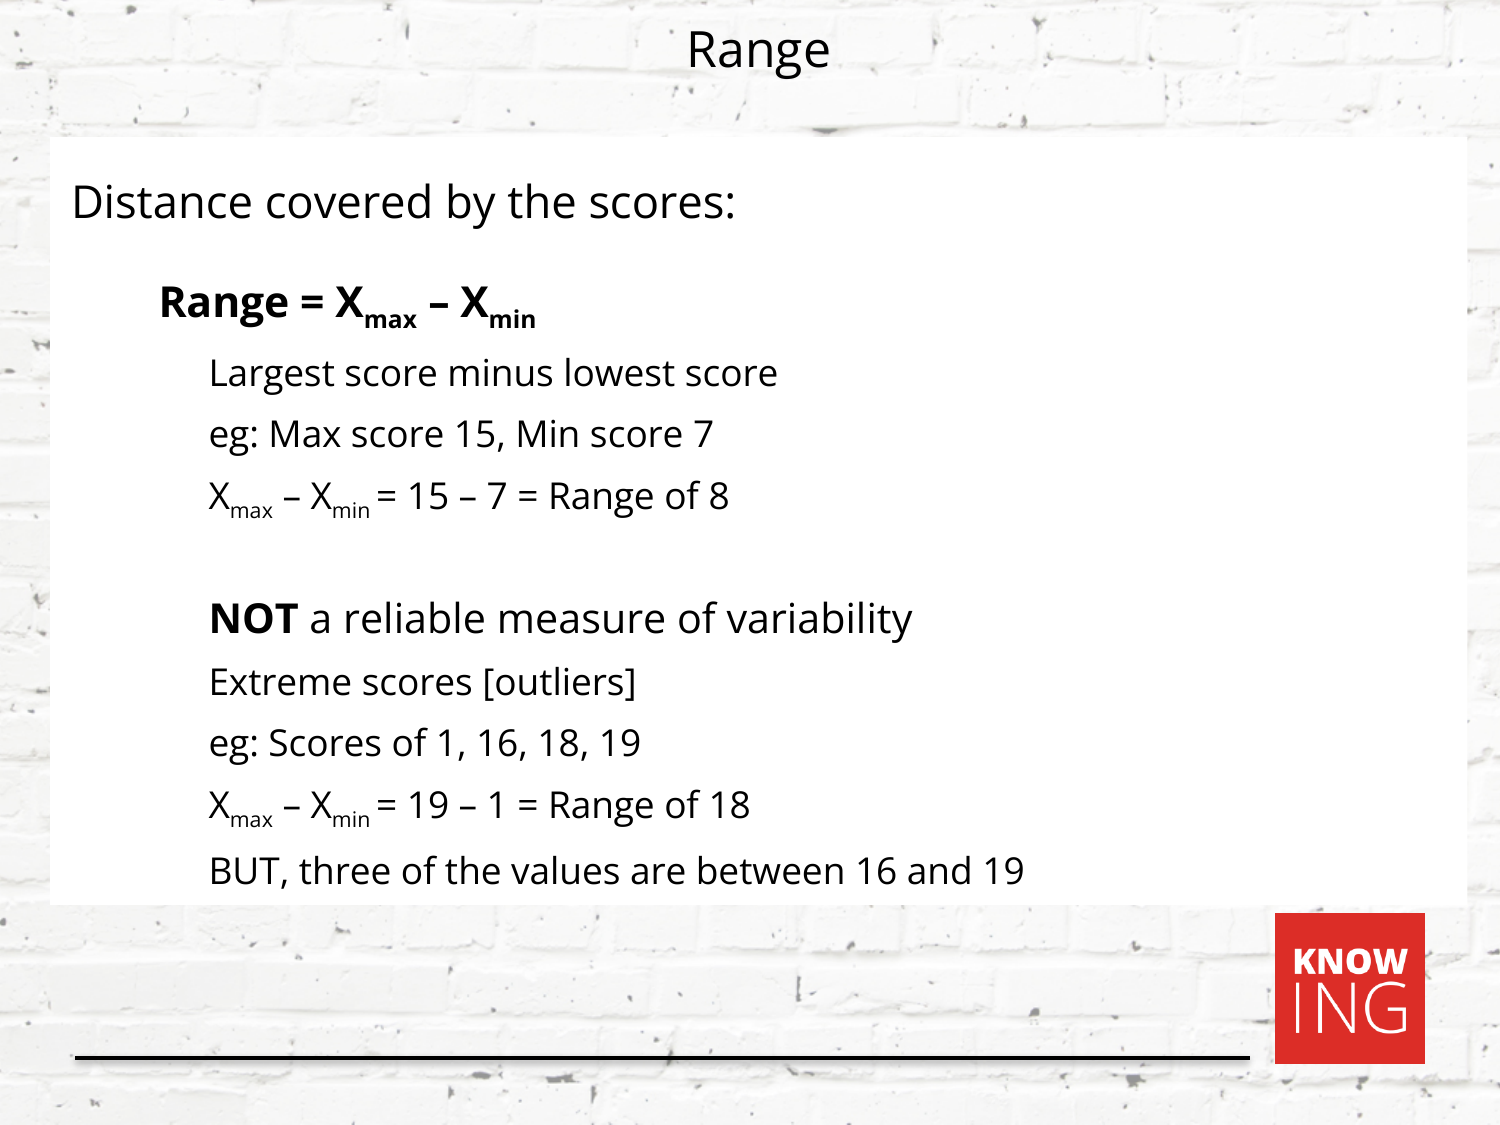

Range

Distance covered by the scores:

Range = Xmax – Xmin
Largest score minus lowest score
eg: Max score 15, Min score 7
Xmax – Xmin = 15 – 7 = Range of 8

NOT a reliable measure of variability
Extreme scores [outliers]
eg: Scores of 1, 16, 18, 19
Xmax – Xmin = 19 – 1 = Range of 18
BUT, three of the values are between 16 and 19